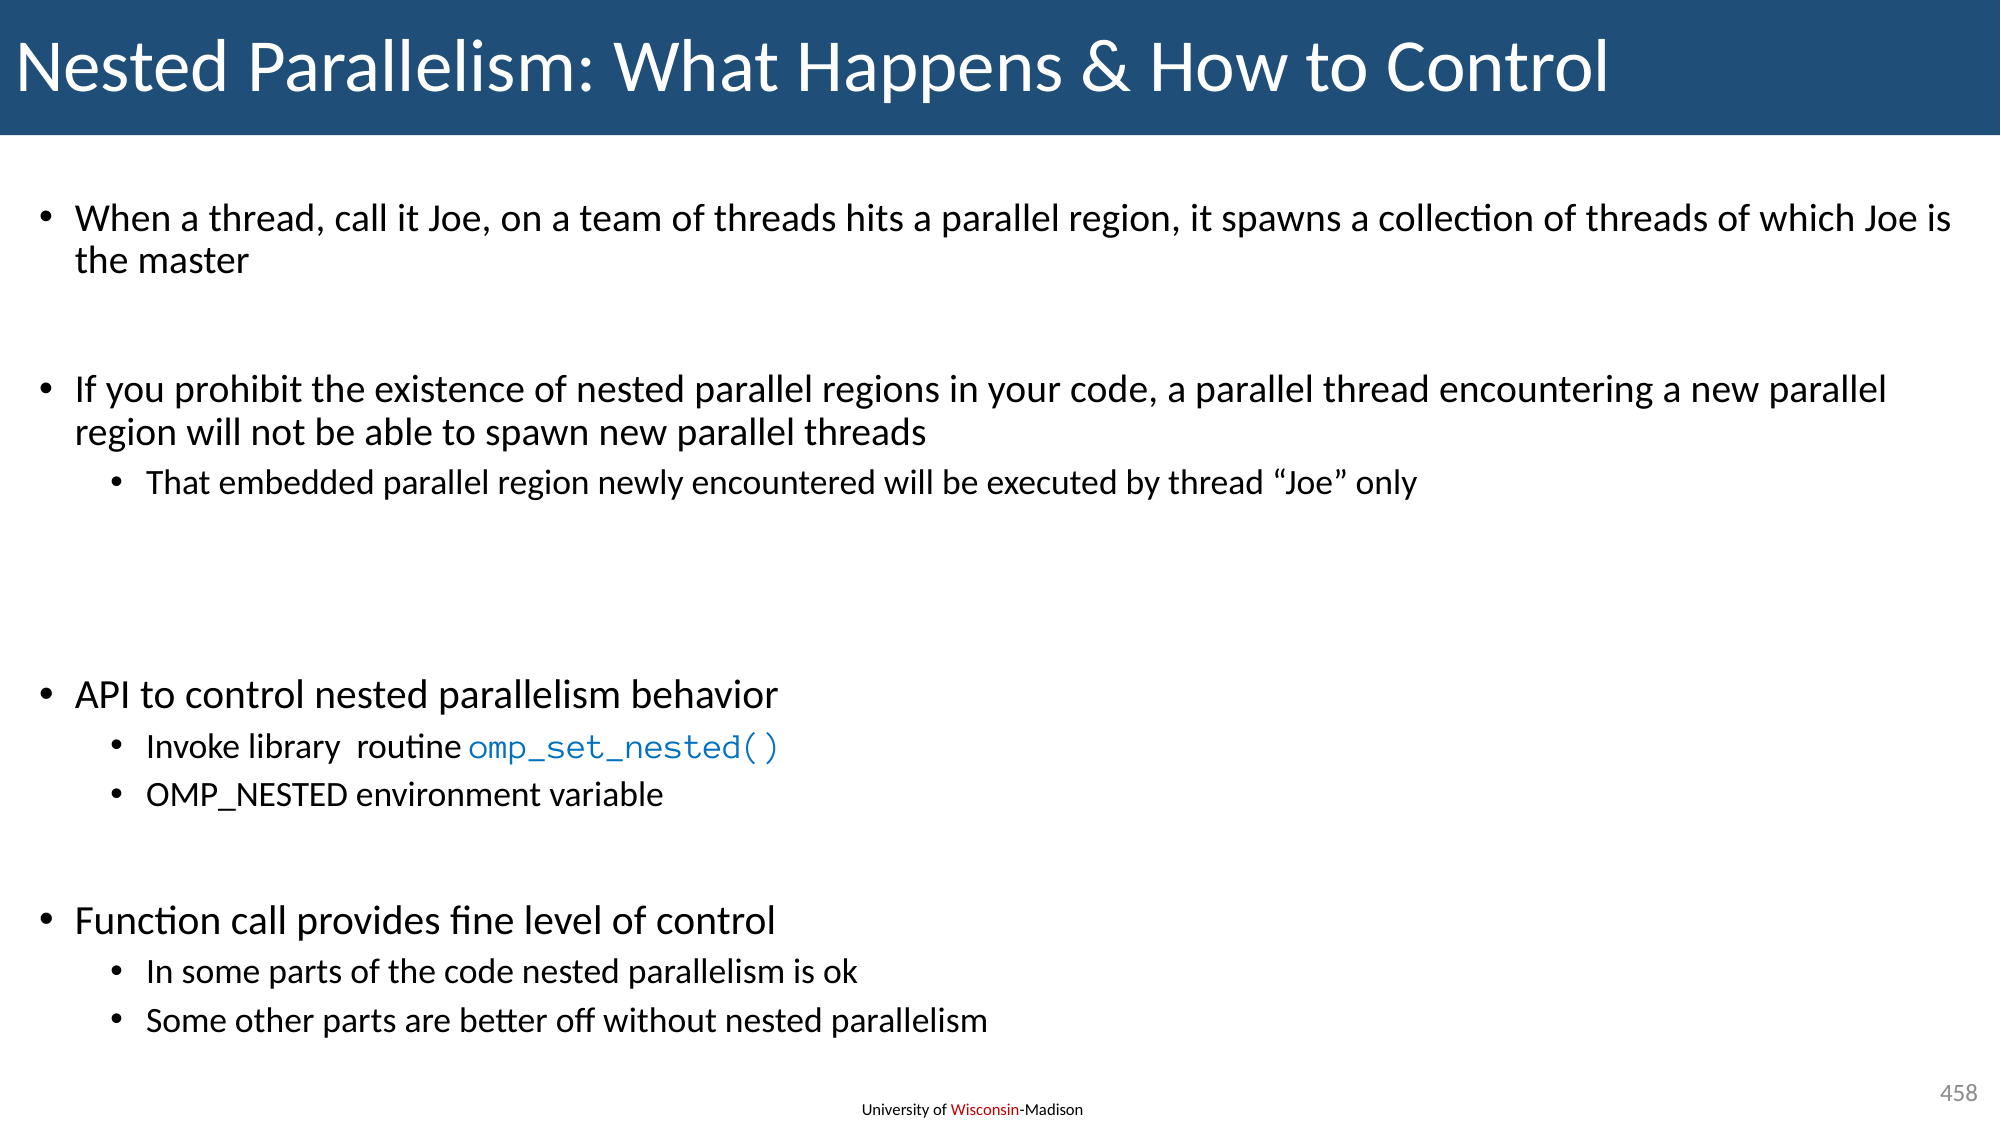

# Nested Parallelism: What Happens & How to Control
When a thread, call it Joe, on a team of threads hits a parallel region, it spawns a collection of threads of which Joe is the master

If you prohibit the existence of nested parallel regions in your code, a parallel thread encountering a new parallel region will not be able to spawn new parallel threads
That embedded parallel region newly encountered will be executed by thread “Joe” only

API to control nested parallelism behavior
Invoke library  routine omp_set_nested()
OMP_NESTED environment variable

Function call provides fine level of control
In some parts of the code nested parallelism is ok
Some other parts are better off without nested parallelism

458